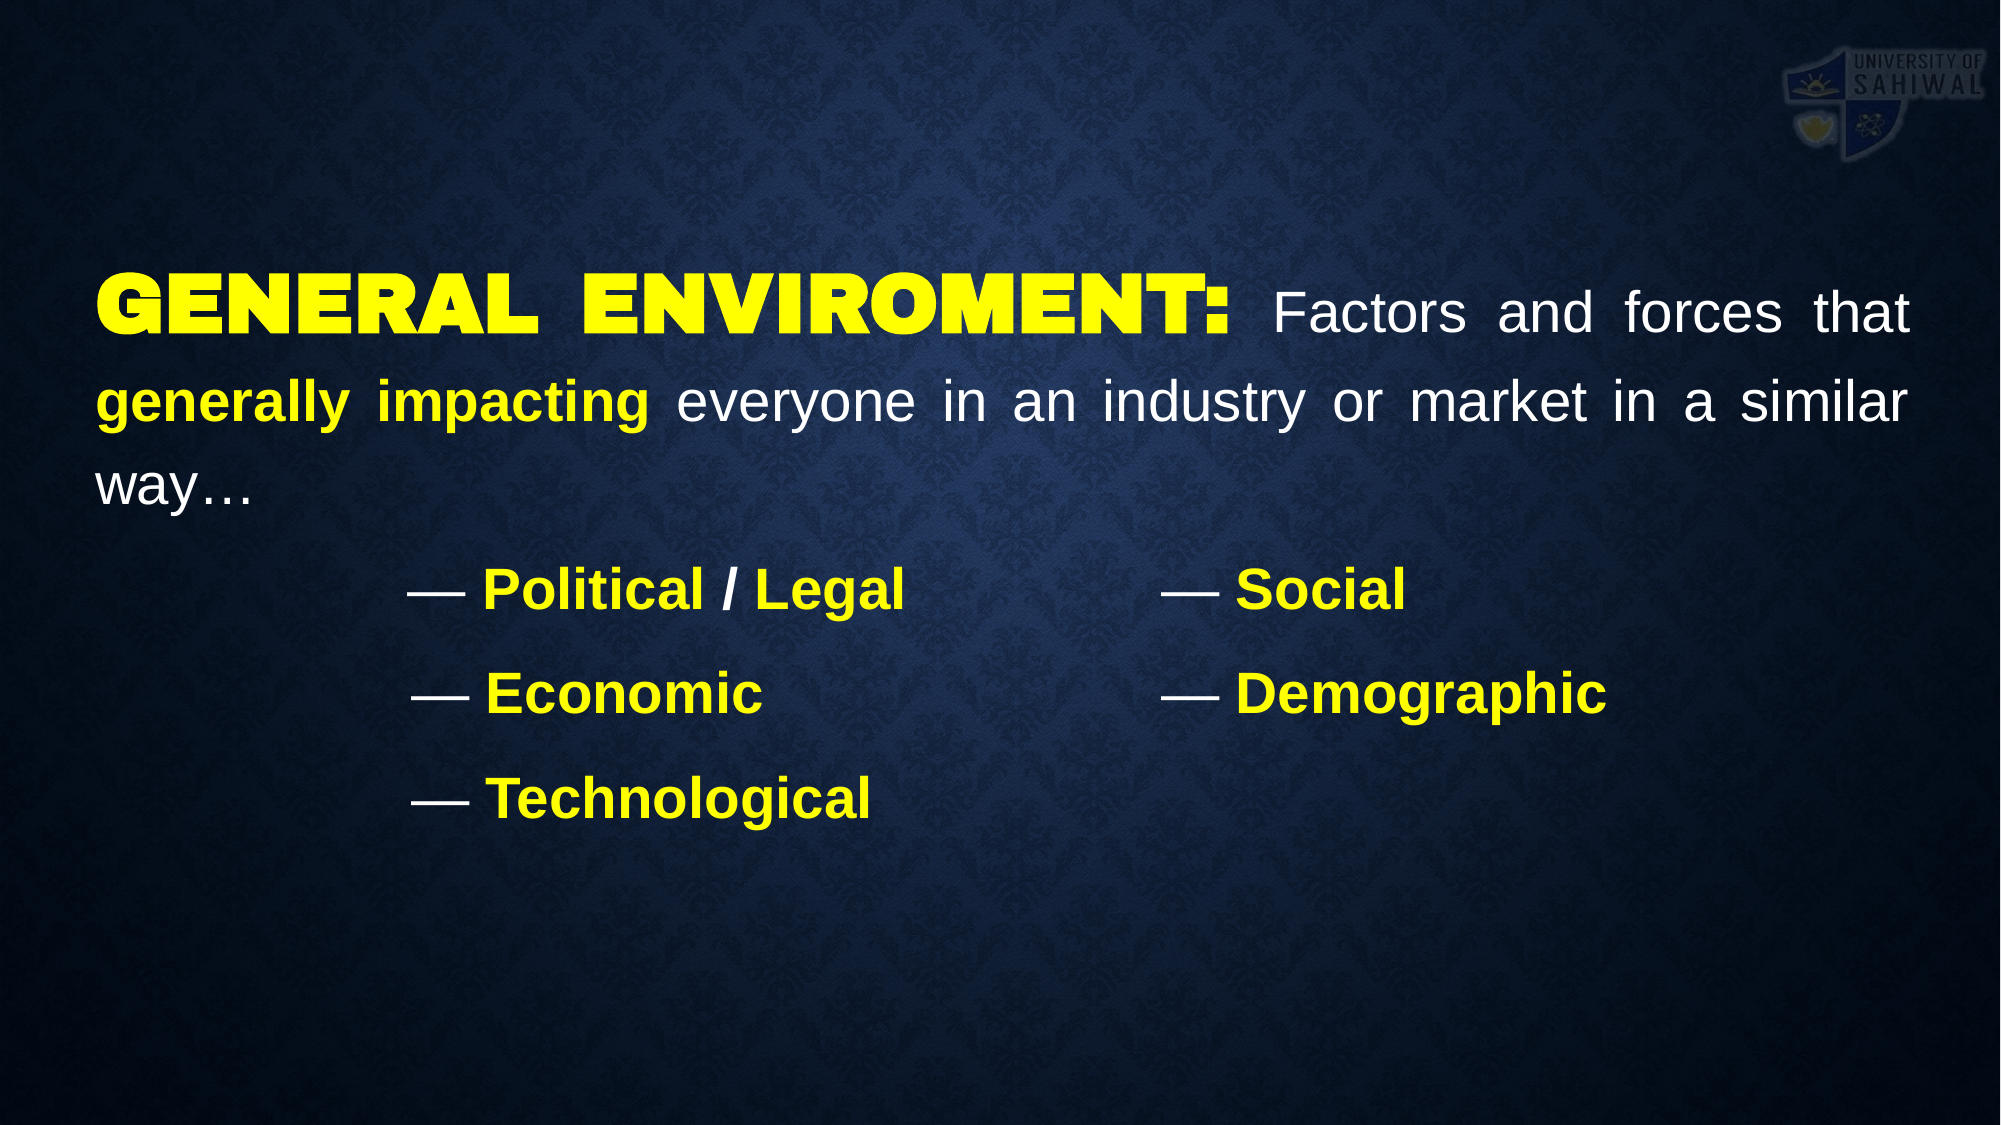

GENERAL ENVIROMENT: Factors and forces that generally impacting everyone in an industry or market in a similar way…
		 — Political / Legal 		 — Social
	  	 — Economic			 — Demographic
		 — Technological